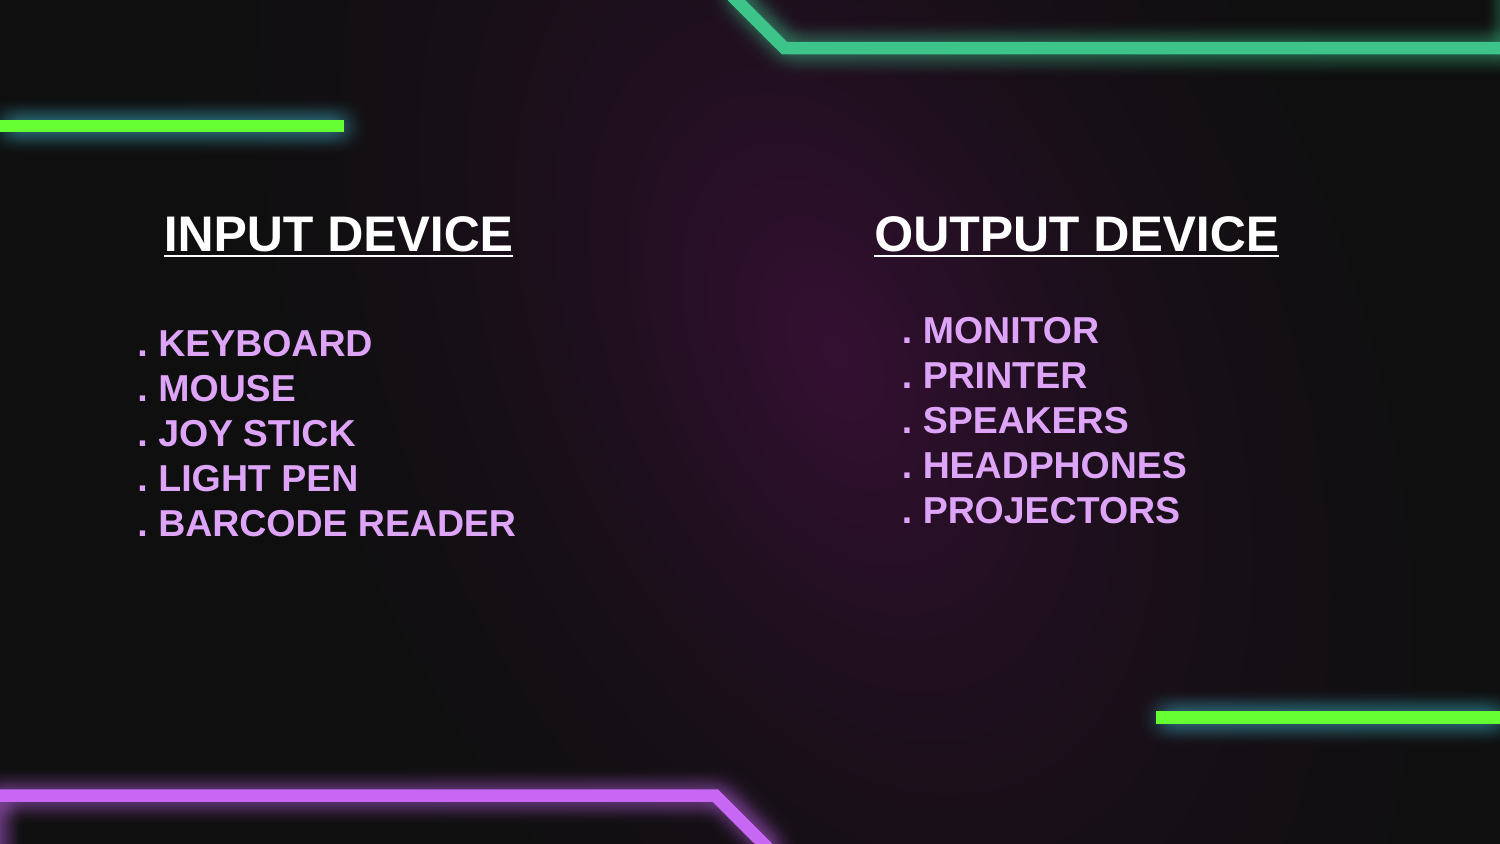

#
INPUT DEVICE
OUTPUT DEVICE
. MONITOR
. PRINTER
. SPEAKERS
. HEADPHONES
. PROJECTORS
. KEYBOARD
. MOUSE
. JOY STICK
. LIGHT PEN
. BARCODE READER